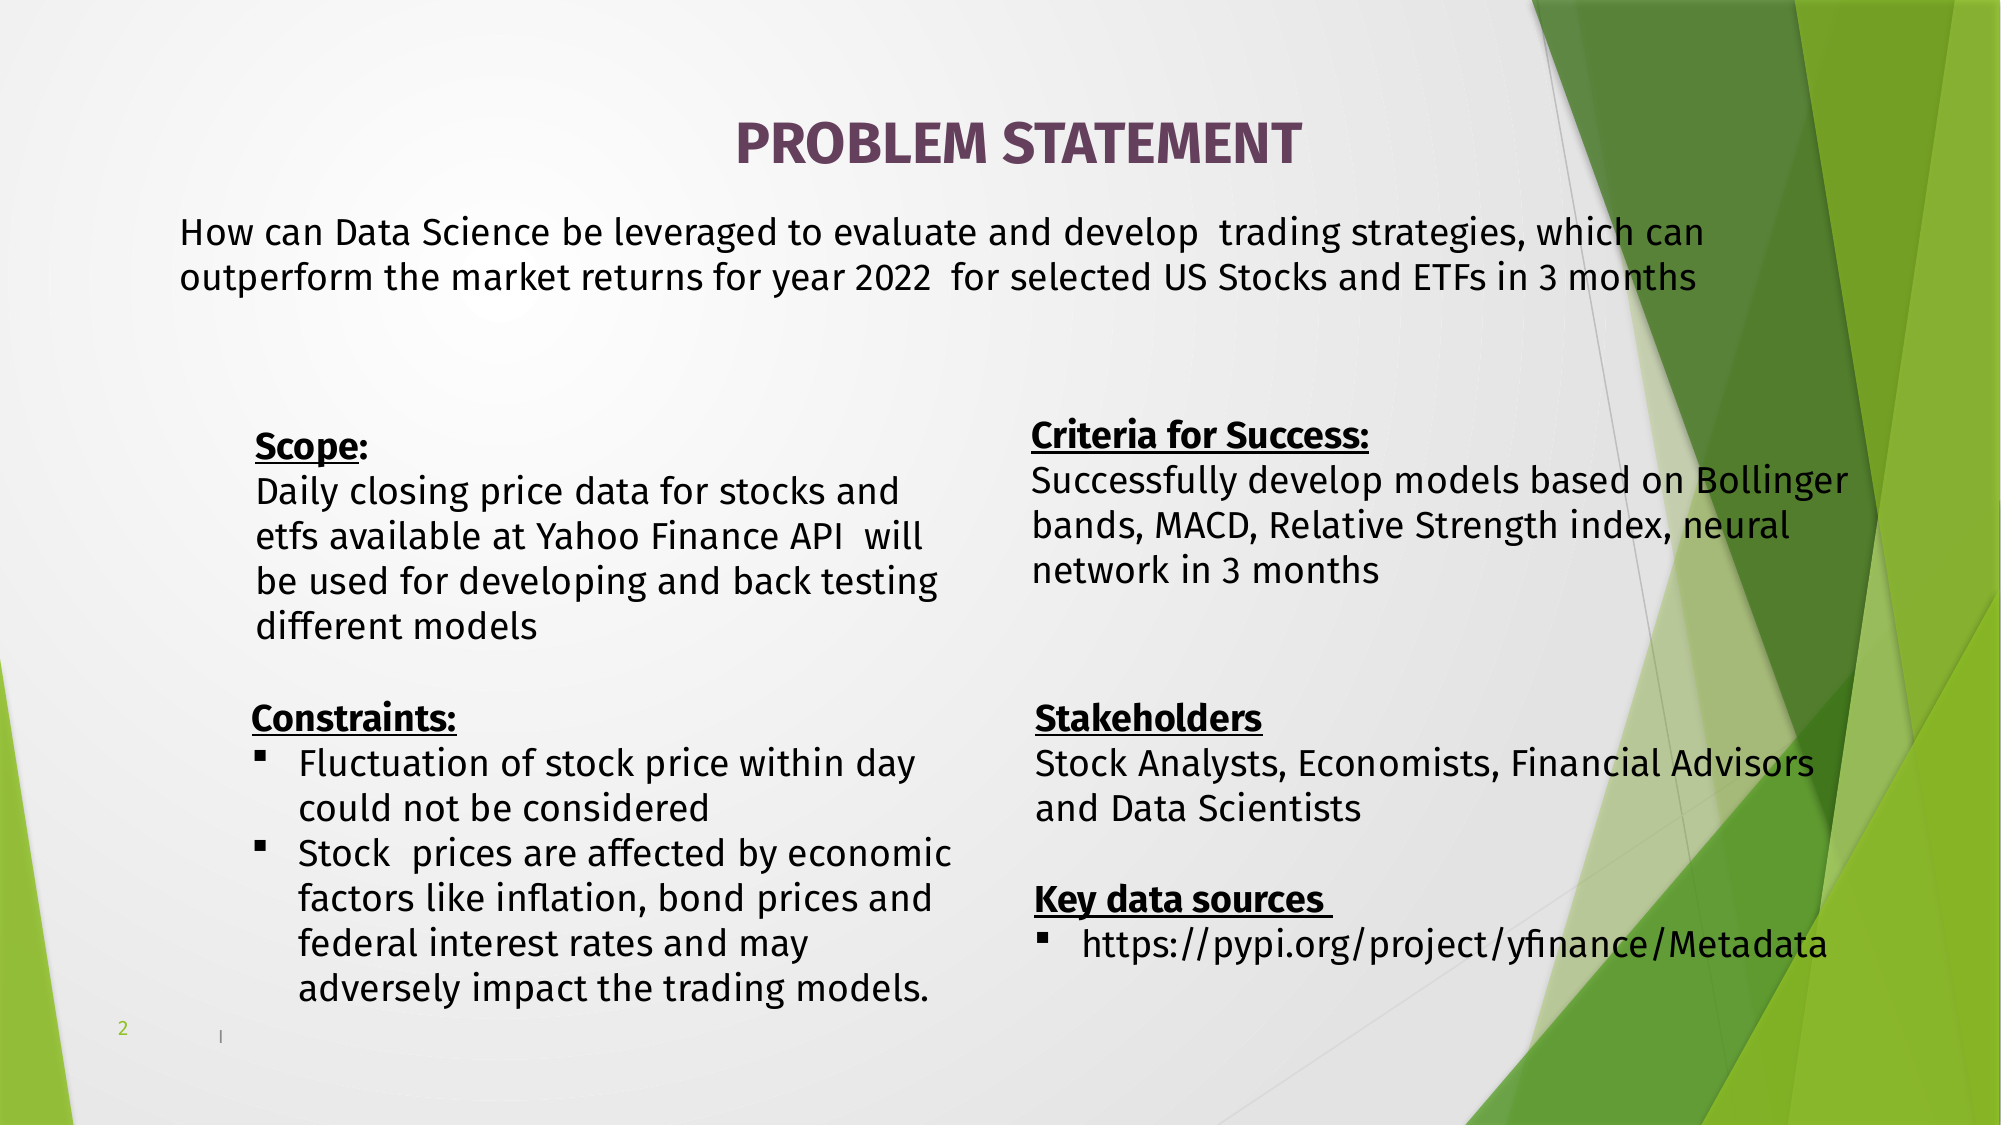

# PROBLEM STATEMENT
How can Data Science be leveraged to evaluate and develop  trading strategies, which can outperform the market returns for year 2022  for selected US Stocks and ETFs in 3 months
Criteria for Success:
Successfully develop models based on Bollinger bands, MACD, Relative Strength index, neural network in 3 months

Scope:
Daily closing price data for stocks and etfs available at Yahoo Finance API  will be used for developing and back testing different models

Constraints:
Fluctuation of stock price within day could not be considered
Stock  prices are affected by economic factors like inflation, bond prices and federal interest rates and may adversely impact the trading models.

Stakeholders
Stock Analysts, Economists, Financial Advisors and Data Scientists

Key data sources
https://pypi.org/project/yfinance/Metadata

2
I